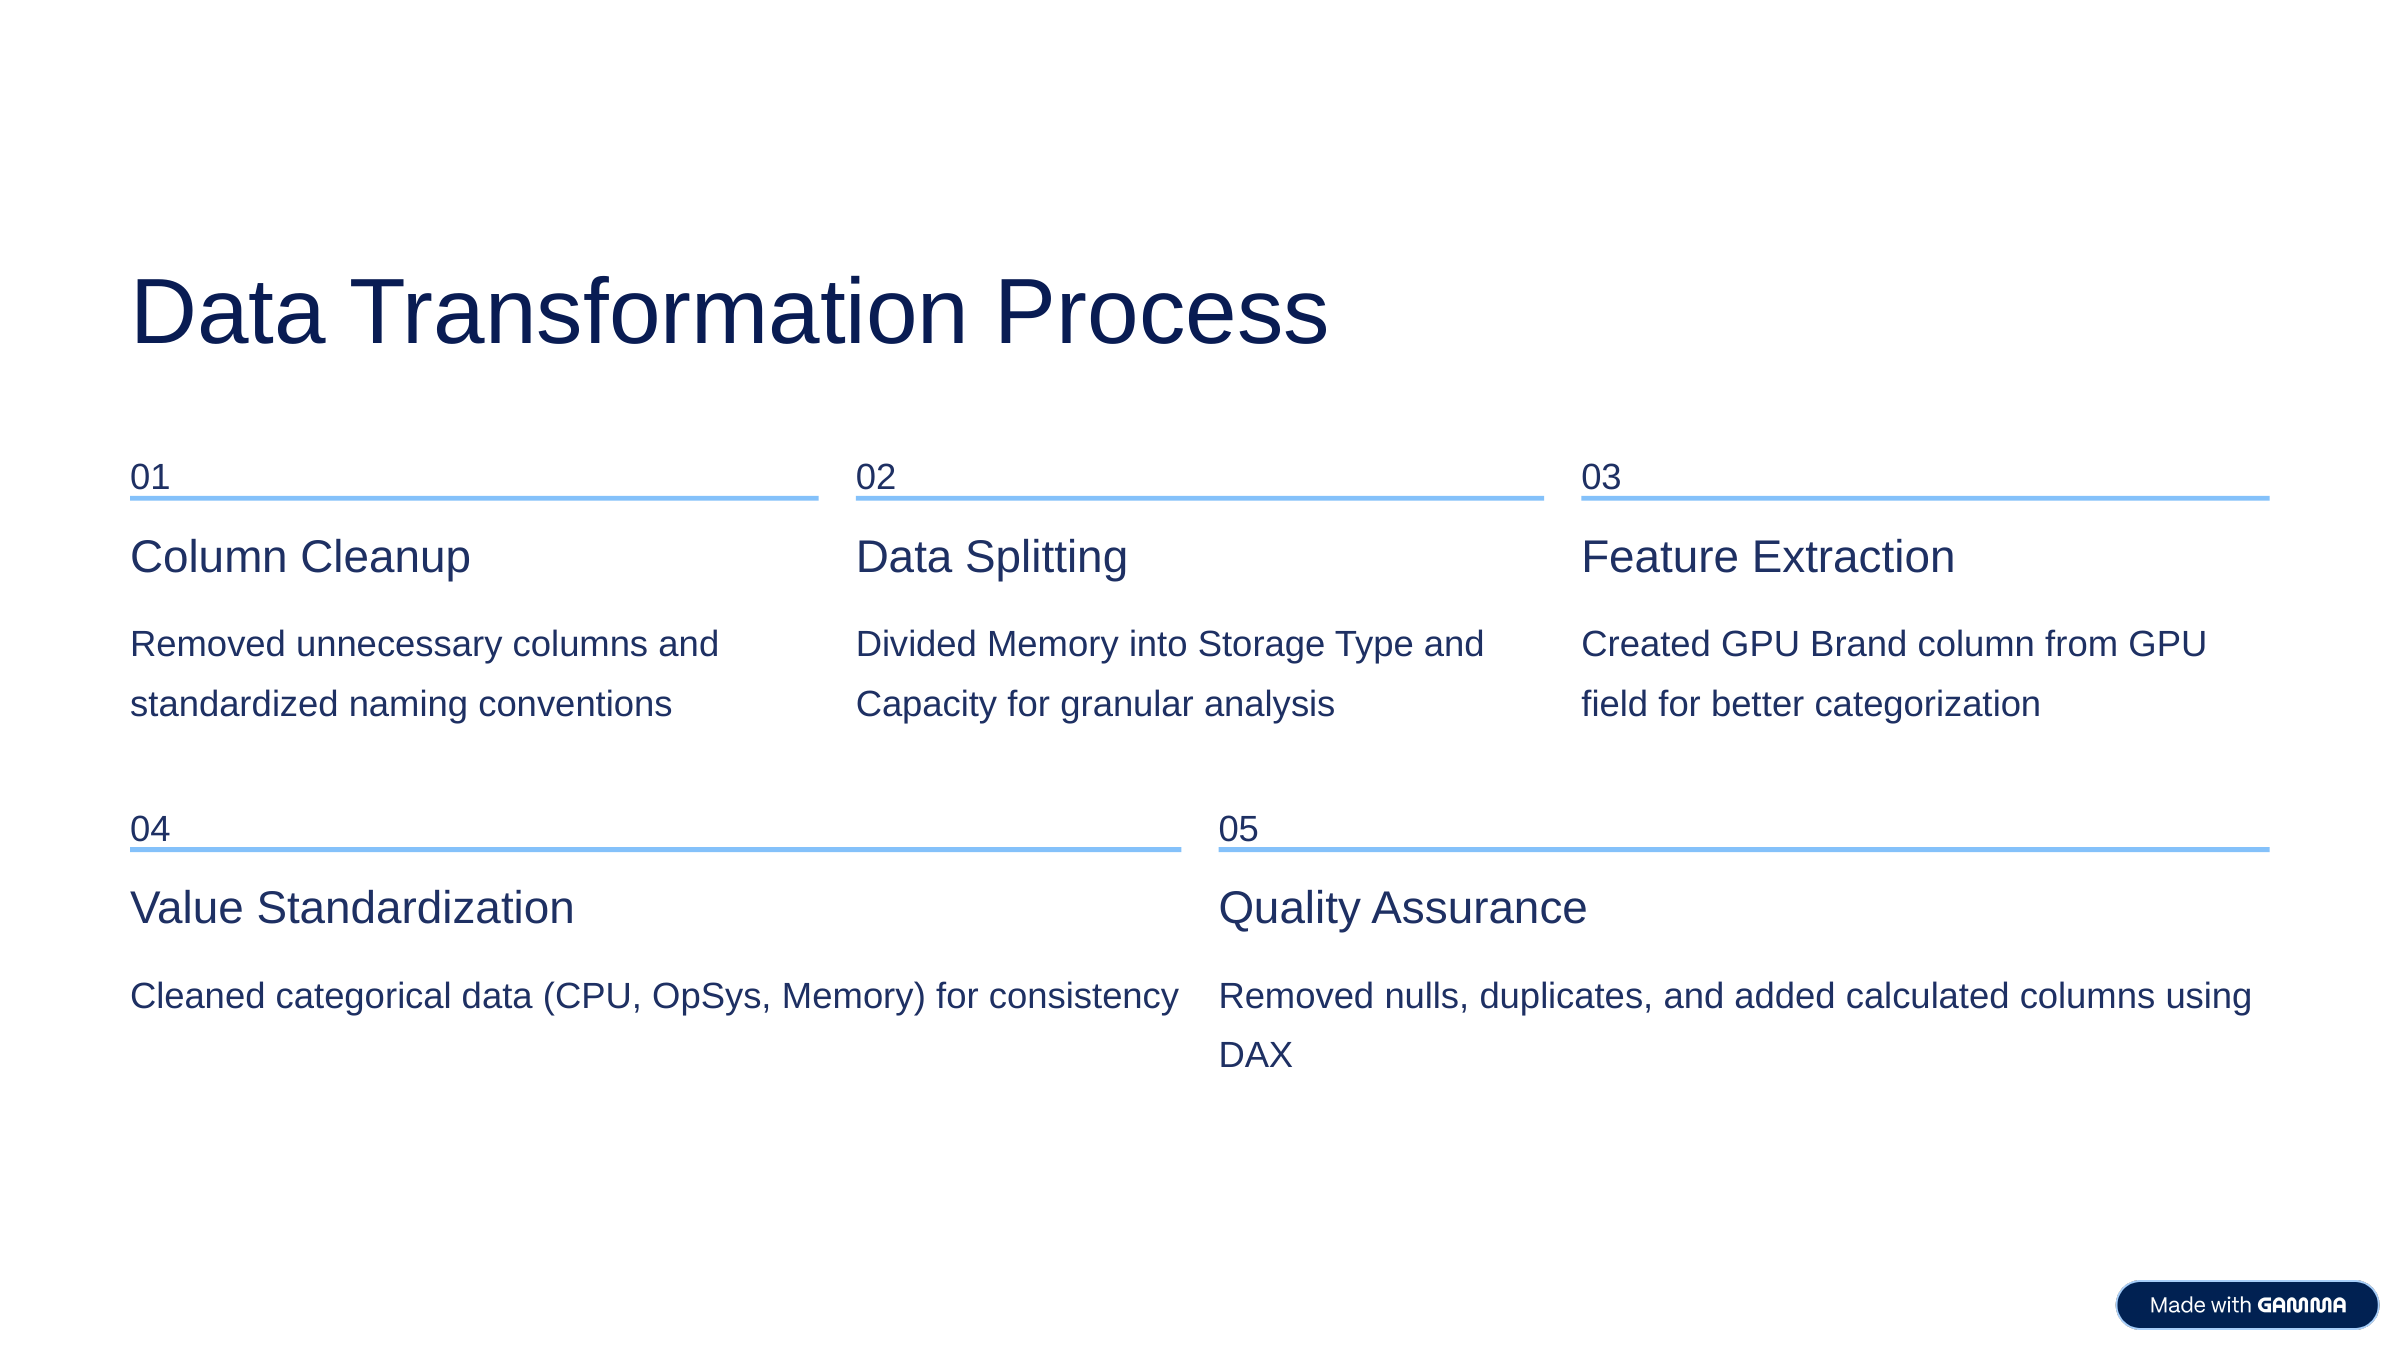

Data Transformation Process
01
02
03

Column Cleanup
Data Splitting
Feature Extraction
Removed unnecessary columns and standardized naming conventions
Divided Memory into Storage Type and Capacity for granular analysis
Created GPU Brand column from GPU field for better categorization
04
05

Value Standardization
Quality Assurance
Cleaned categorical data (CPU, OpSys, Memory) for consistency
Removed nulls, duplicates, and added calculated columns using DAX